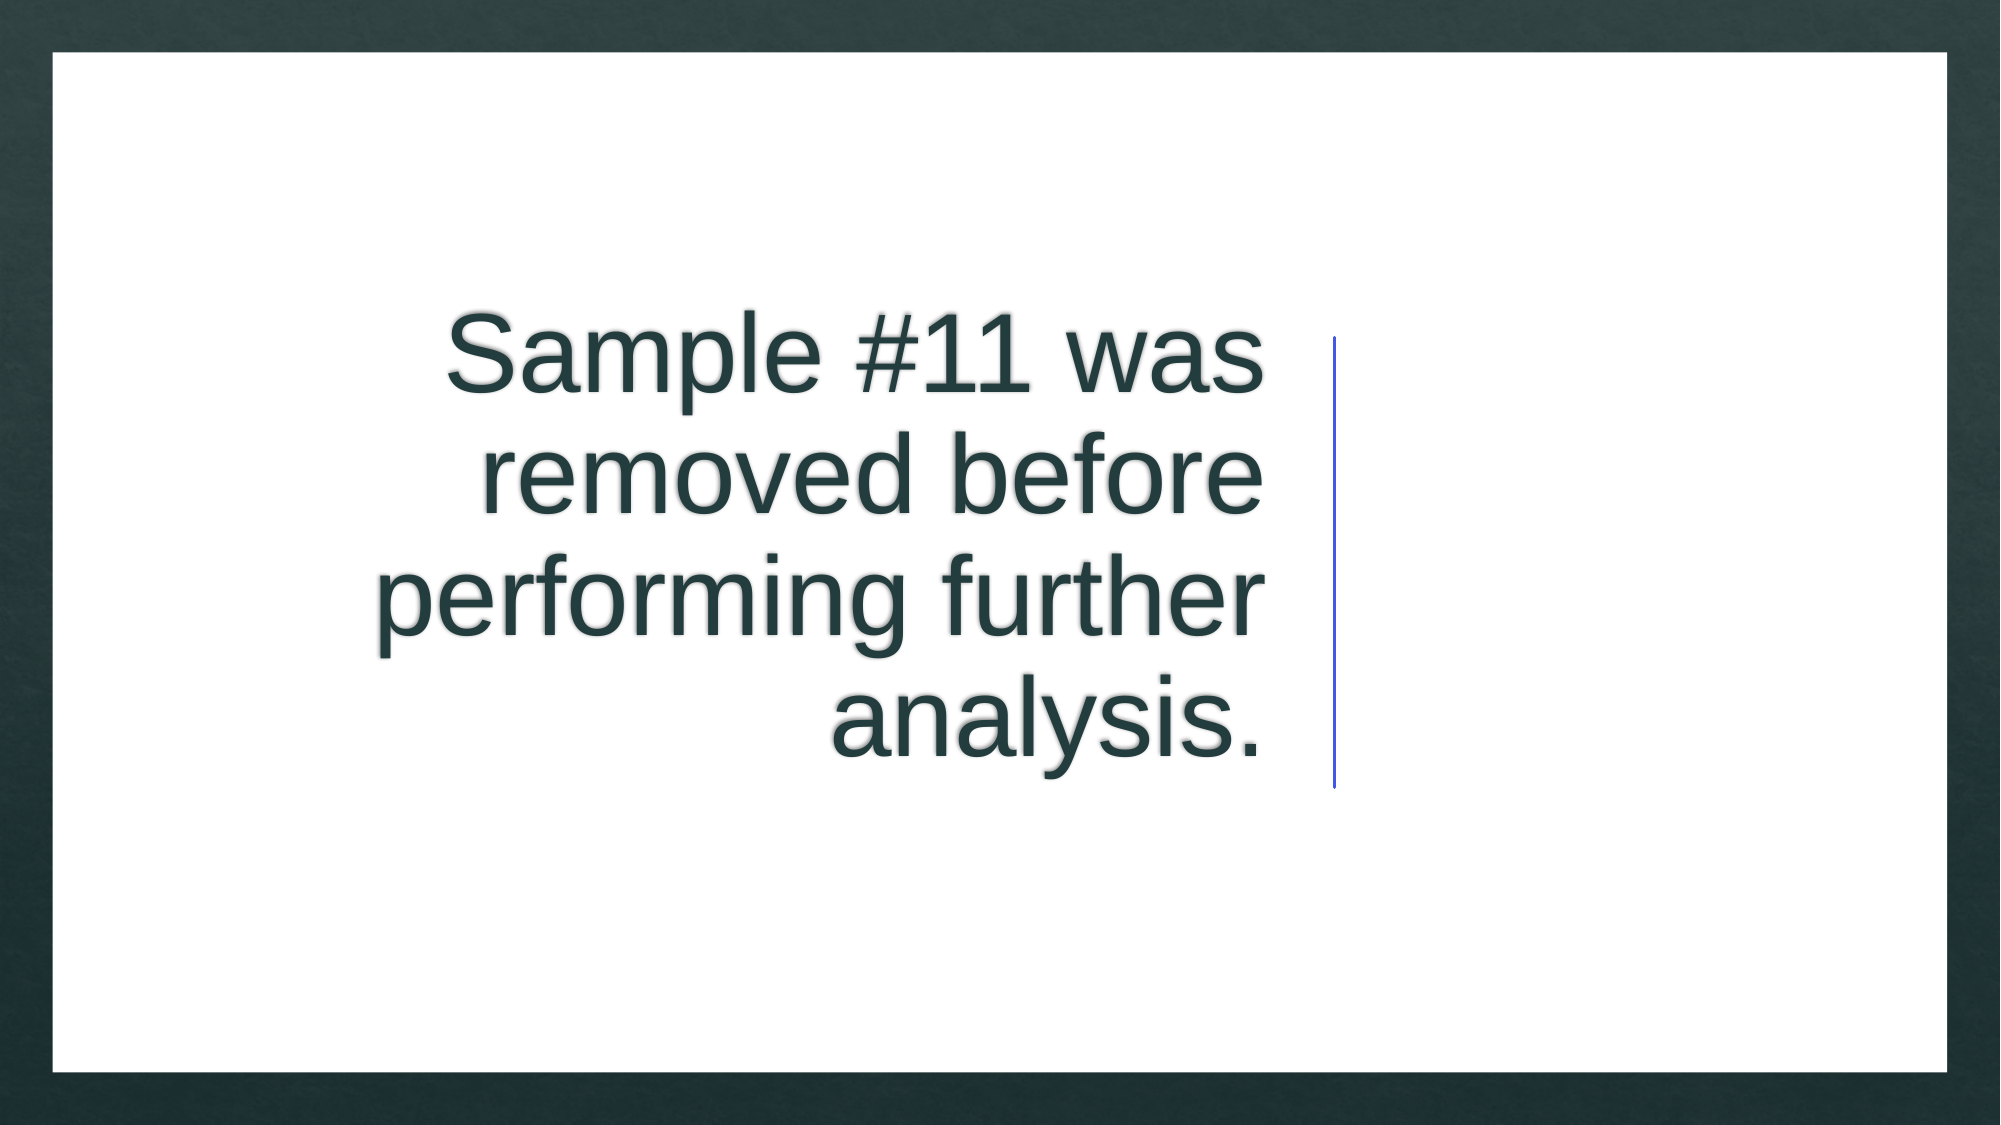

# Sample #11 was removed before performing further analysis.